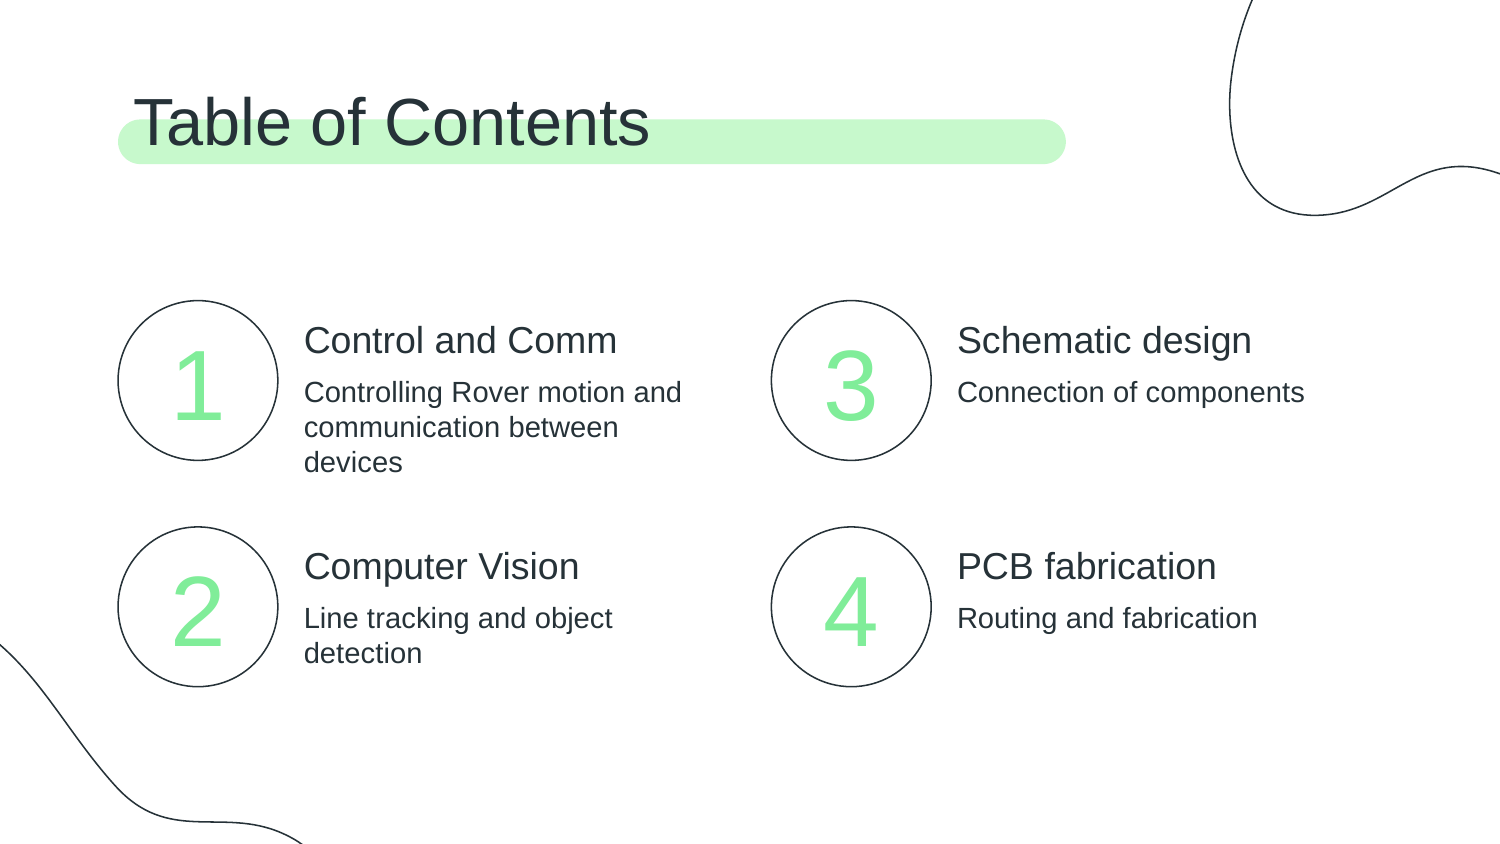

Table of Contents

Control and Comm
Schematic design
# 1
3
Controlling Rover motion and communication between devices
Connection of components

Computer Vision
PCB fabrication
2
4
Line tracking and object detection
Routing and fabrication